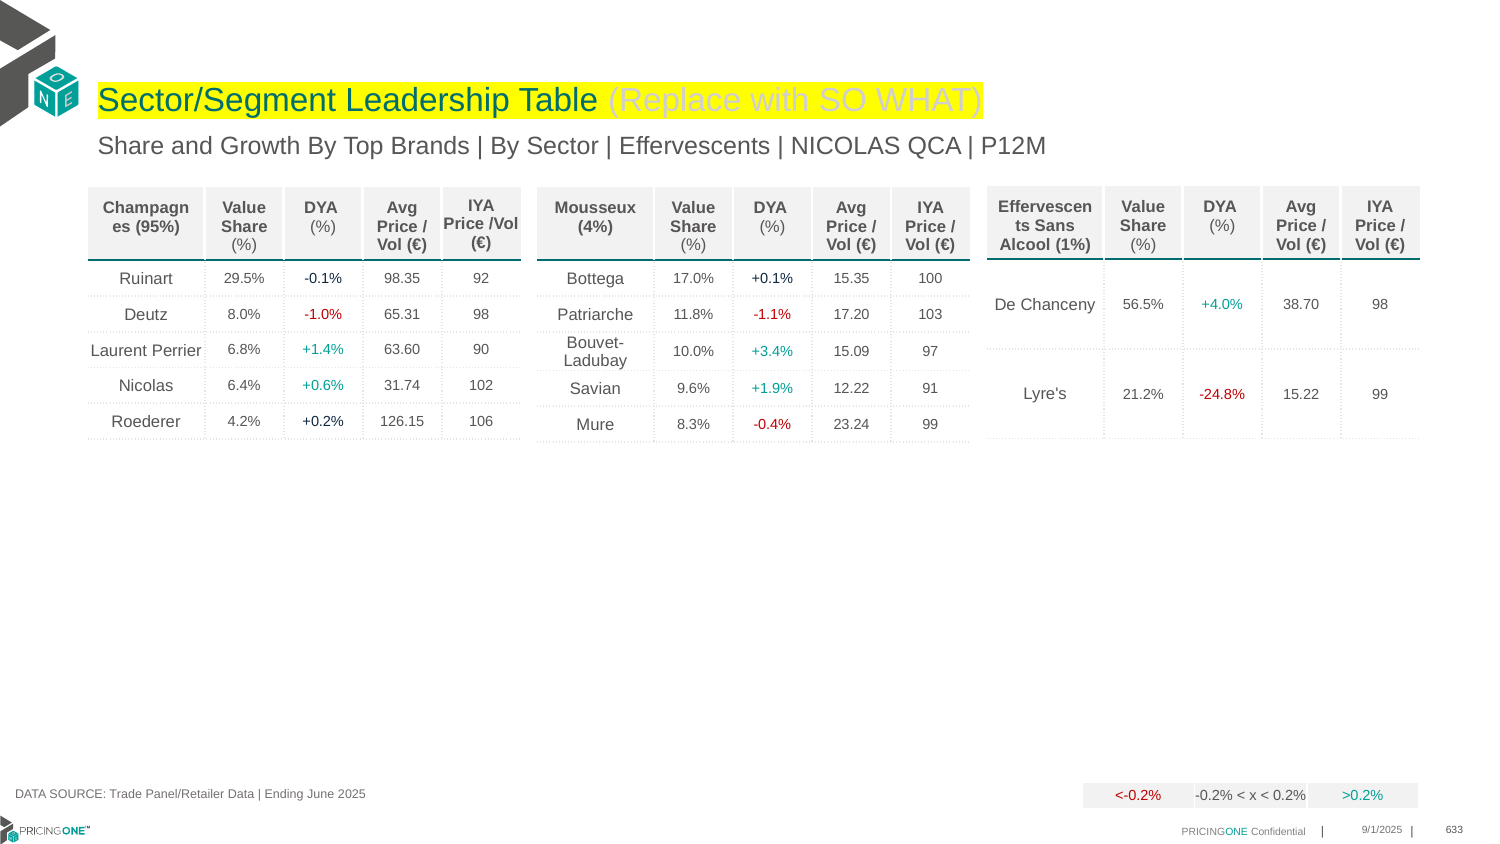

# Sector/Segment Leadership Table (Replace with SO WHAT)
Share and Growth By Top Brands | By Sector | Effervescents | NICOLAS QCA | P12M
| Effervescents Sans Alcool (1%) | Value Share (%) | DYA (%) | Avg Price /Vol (€) | IYA Price /Vol (€) |
| --- | --- | --- | --- | --- |
| De Chanceny | 56.5% | +4.0% | 38.70 | 98 |
| Lyre's | 21.2% | -24.8% | 15.22 | 99 |
| Champagnes (95%) | Value Share (%) | DYA (%) | Avg Price /Vol (€) | IYA Price /Vol (€) |
| --- | --- | --- | --- | --- |
| Ruinart | 29.5% | -0.1% | 98.35 | 92 |
| Deutz | 8.0% | -1.0% | 65.31 | 98 |
| Laurent Perrier | 6.8% | +1.4% | 63.60 | 90 |
| Nicolas | 6.4% | +0.6% | 31.74 | 102 |
| Roederer | 4.2% | +0.2% | 126.15 | 106 |
| Mousseux (4%) | Value Share (%) | DYA (%) | Avg Price /Vol (€) | IYA Price /Vol (€) |
| --- | --- | --- | --- | --- |
| Bottega | 17.0% | +0.1% | 15.35 | 100 |
| Patriarche | 11.8% | -1.1% | 17.20 | 103 |
| Bouvet-Ladubay | 10.0% | +3.4% | 15.09 | 97 |
| Savian | 9.6% | +1.9% | 12.22 | 91 |
| Mure | 8.3% | -0.4% | 23.24 | 99 |
DATA SOURCE: Trade Panel/Retailer Data | Ending June 2025
| <-0.2% | -0.2% < x < 0.2% | >0.2% |
| --- | --- | --- |

9/1/2025
633